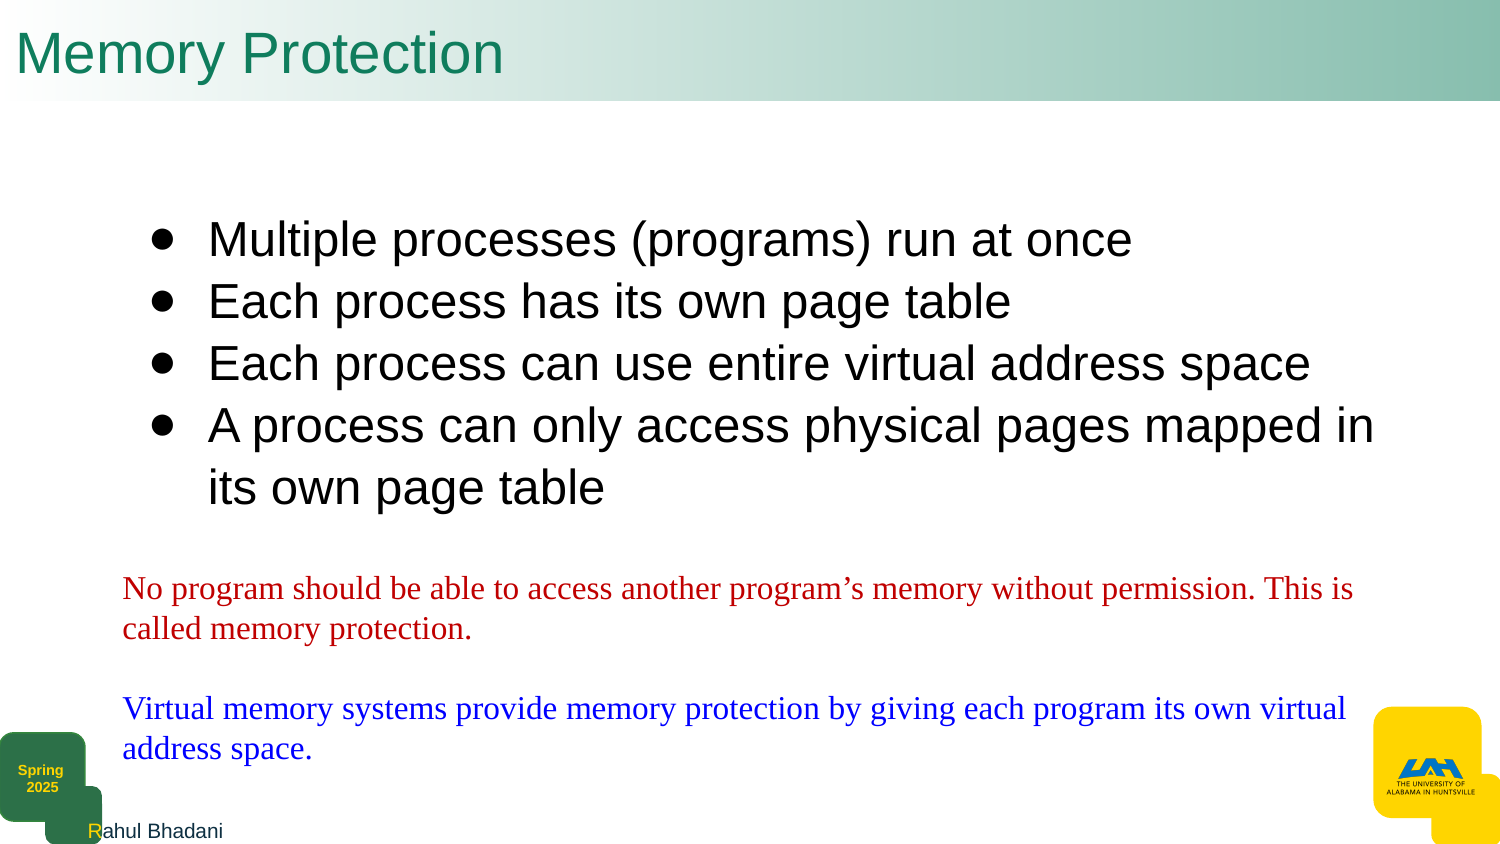

# Memory Protection​
Multiple processes (programs) run at once​
Each process has its own page table​
Each process can use entire virtual address space​
A process can only access physical pages mapped in its own page table​

No program should be able to access another program’s memory without permission. This is called memory protection.

Virtual memory systems provide memory protection by giving each program its own virtual address space.